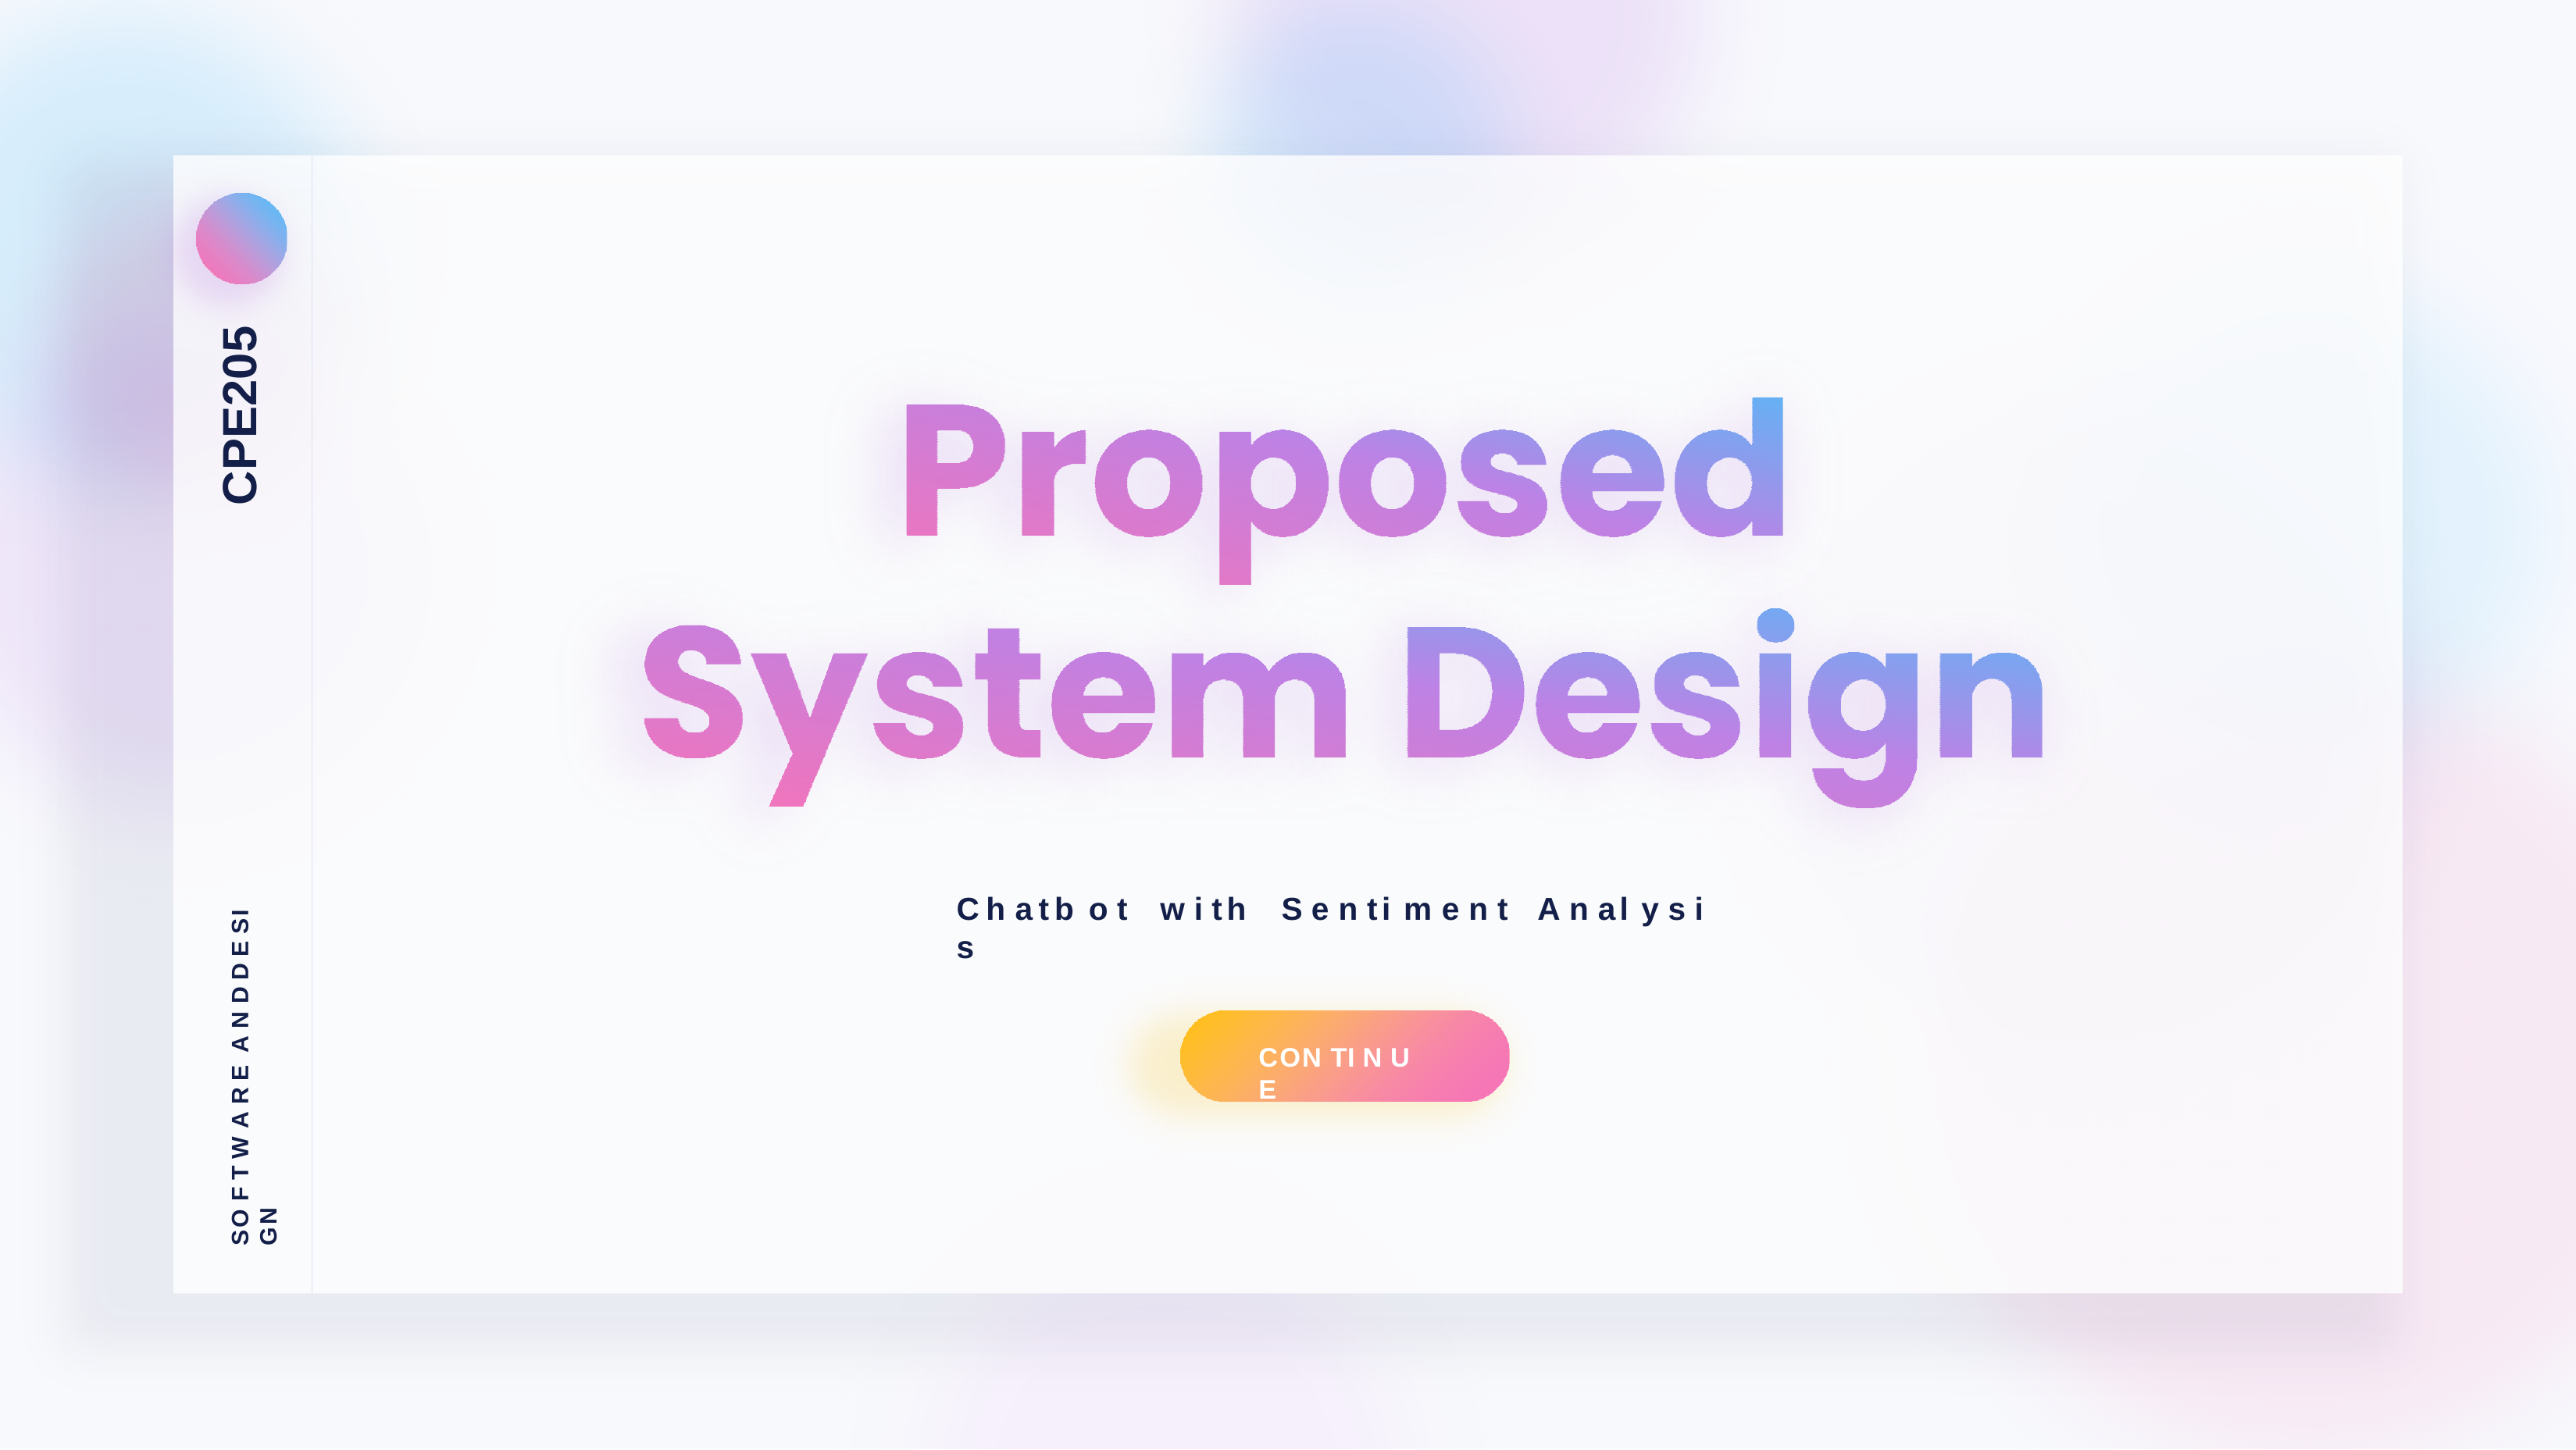

CPE205

SO F T W A R E A N D D E SI GN
C h atb o t	w i th	S e n ti m e n t	A n al y s i s

CON TI N U E